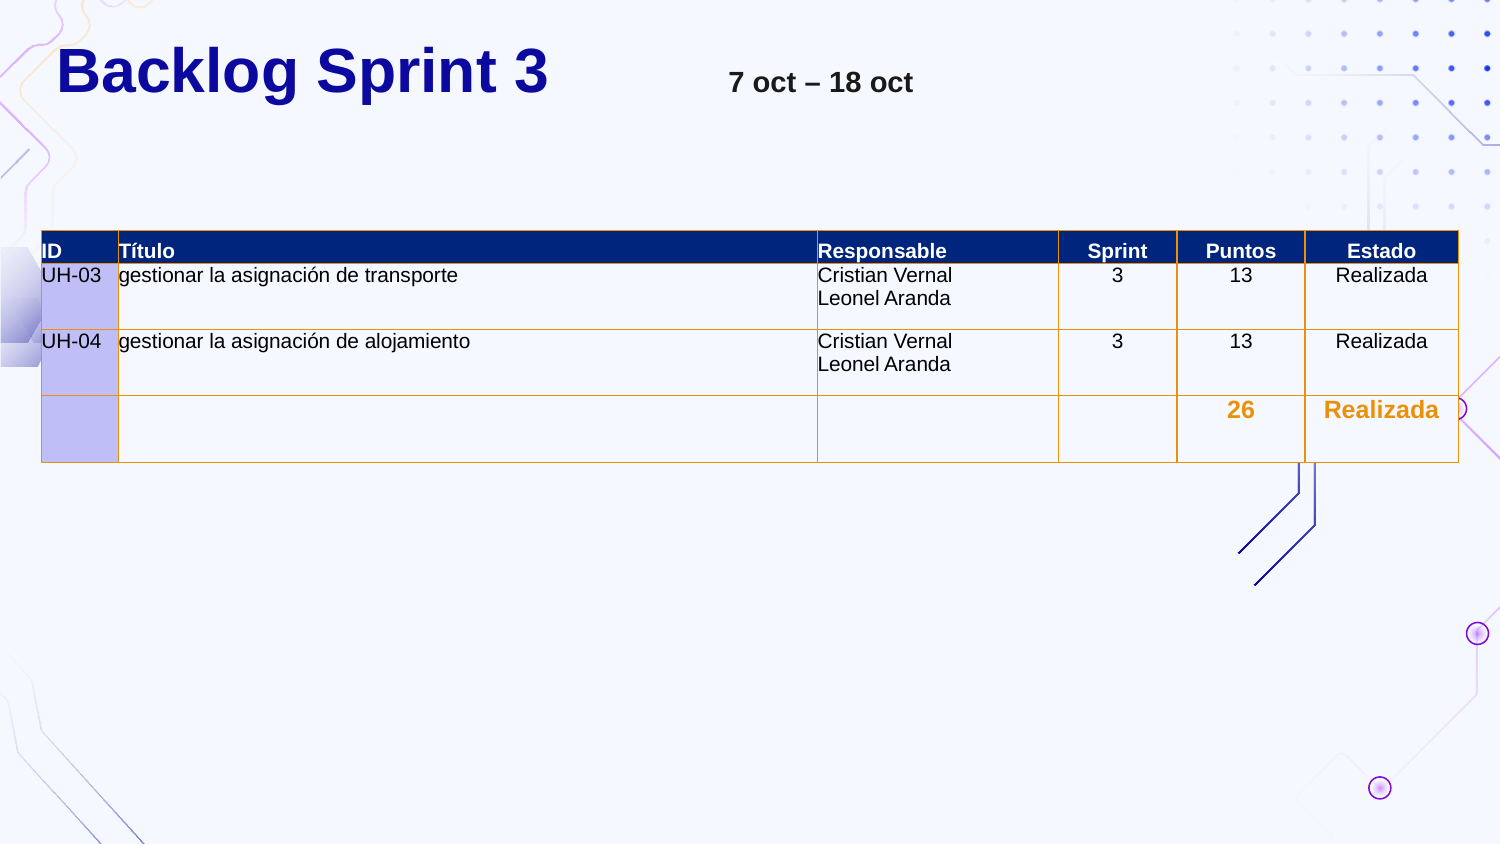

# Backlog Sprint 3
7 oct – 18 oct
| ID | Título | Responsable | Sprint | Puntos | Estado |
| --- | --- | --- | --- | --- | --- |
| UH-03 | gestionar la asignación de transporte | Cristian Vernal Leonel Aranda | 3 | 13 | Realizada |
| UH-04 | gestionar la asignación de alojamiento | Cristian Vernal Leonel Aranda | 3 | 13 | Realizada |
|  |  |  |  | 26 | Realizada |